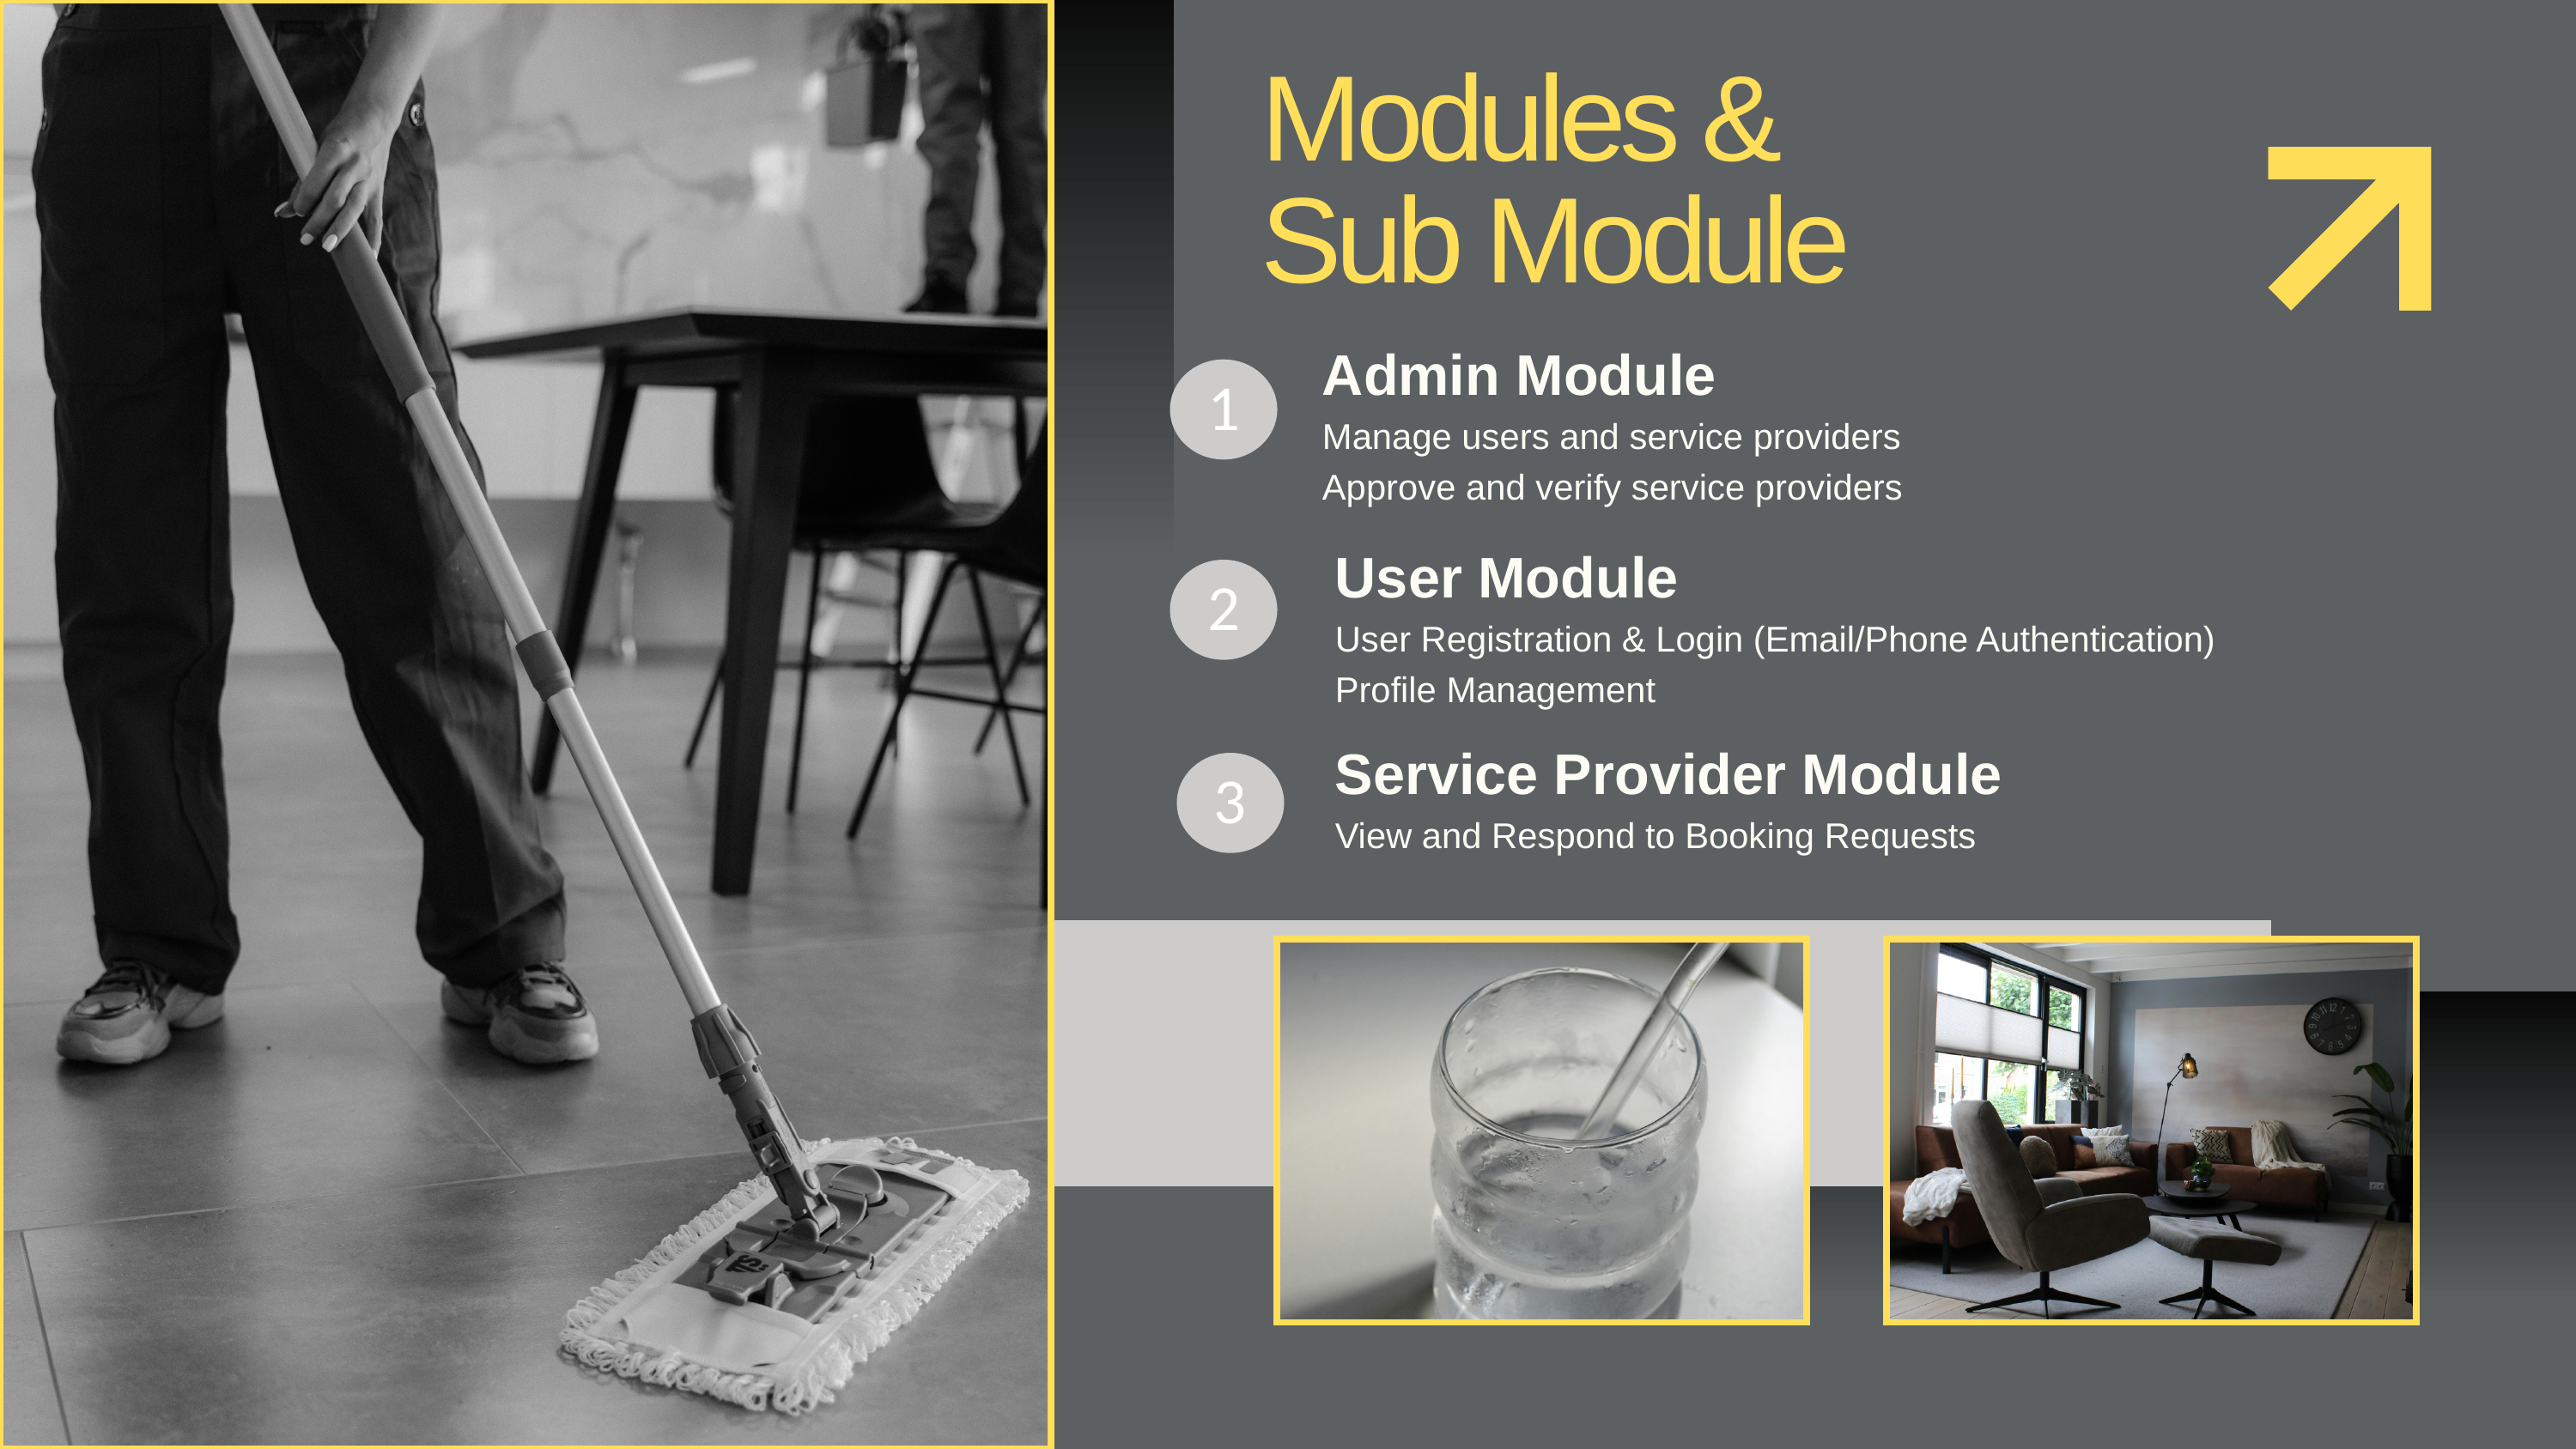

Modules & Sub Module

Admin Module
Manage users and service providers
Approve and verify service providers
1
User Module
User Registration & Login (Email/Phone Authentication)
Profile Management
2

Service Provider Module
View and Respond to Booking Requests
3